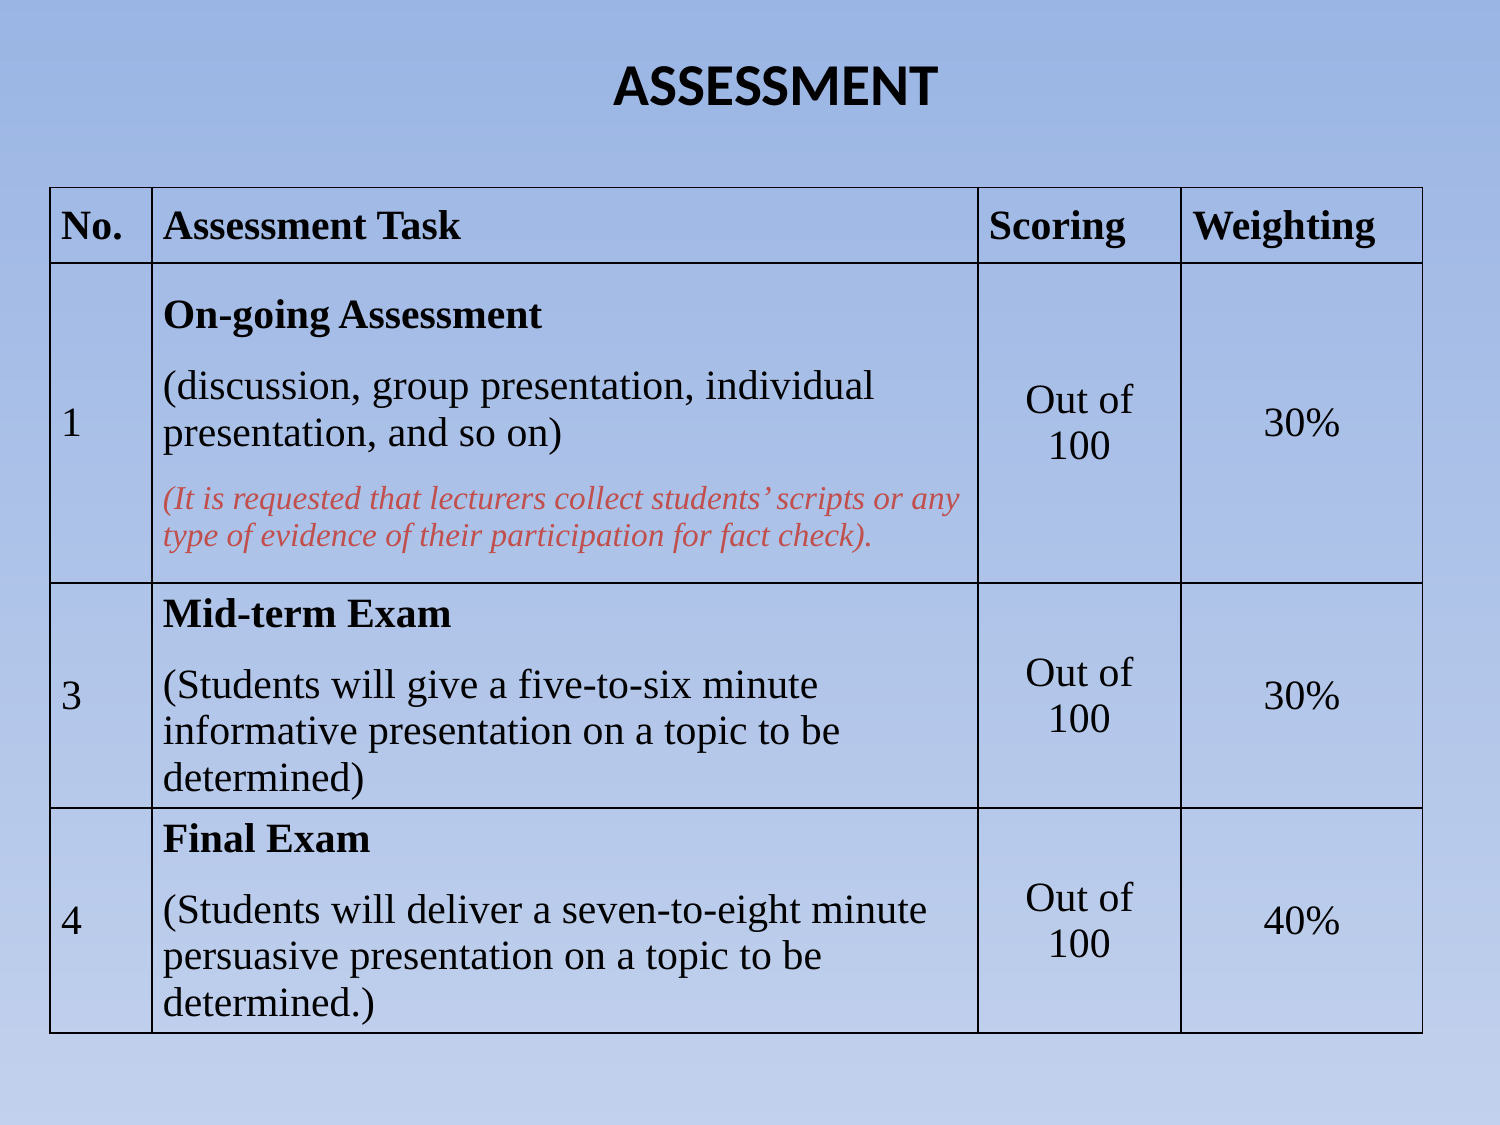

# ASSESSMENT
| No. | Assessment Task | Scoring | Weighting |
| --- | --- | --- | --- |
| 1 | On-going Assessment (discussion, group presentation, individual presentation, and so on) (It is requested that lecturers collect students’ scripts or any type of evidence of their participation for fact check). | Out of 100 | 30% |
| 3 | Mid-term Exam (Students will give a five-to-six minute informative presentation on a topic to be determined) | Out of 100 | 30% |
| 4 | Final Exam (Students will deliver a seven-to-eight minute persuasive presentation on a topic to be determined.) | Out of 100 | 40% |